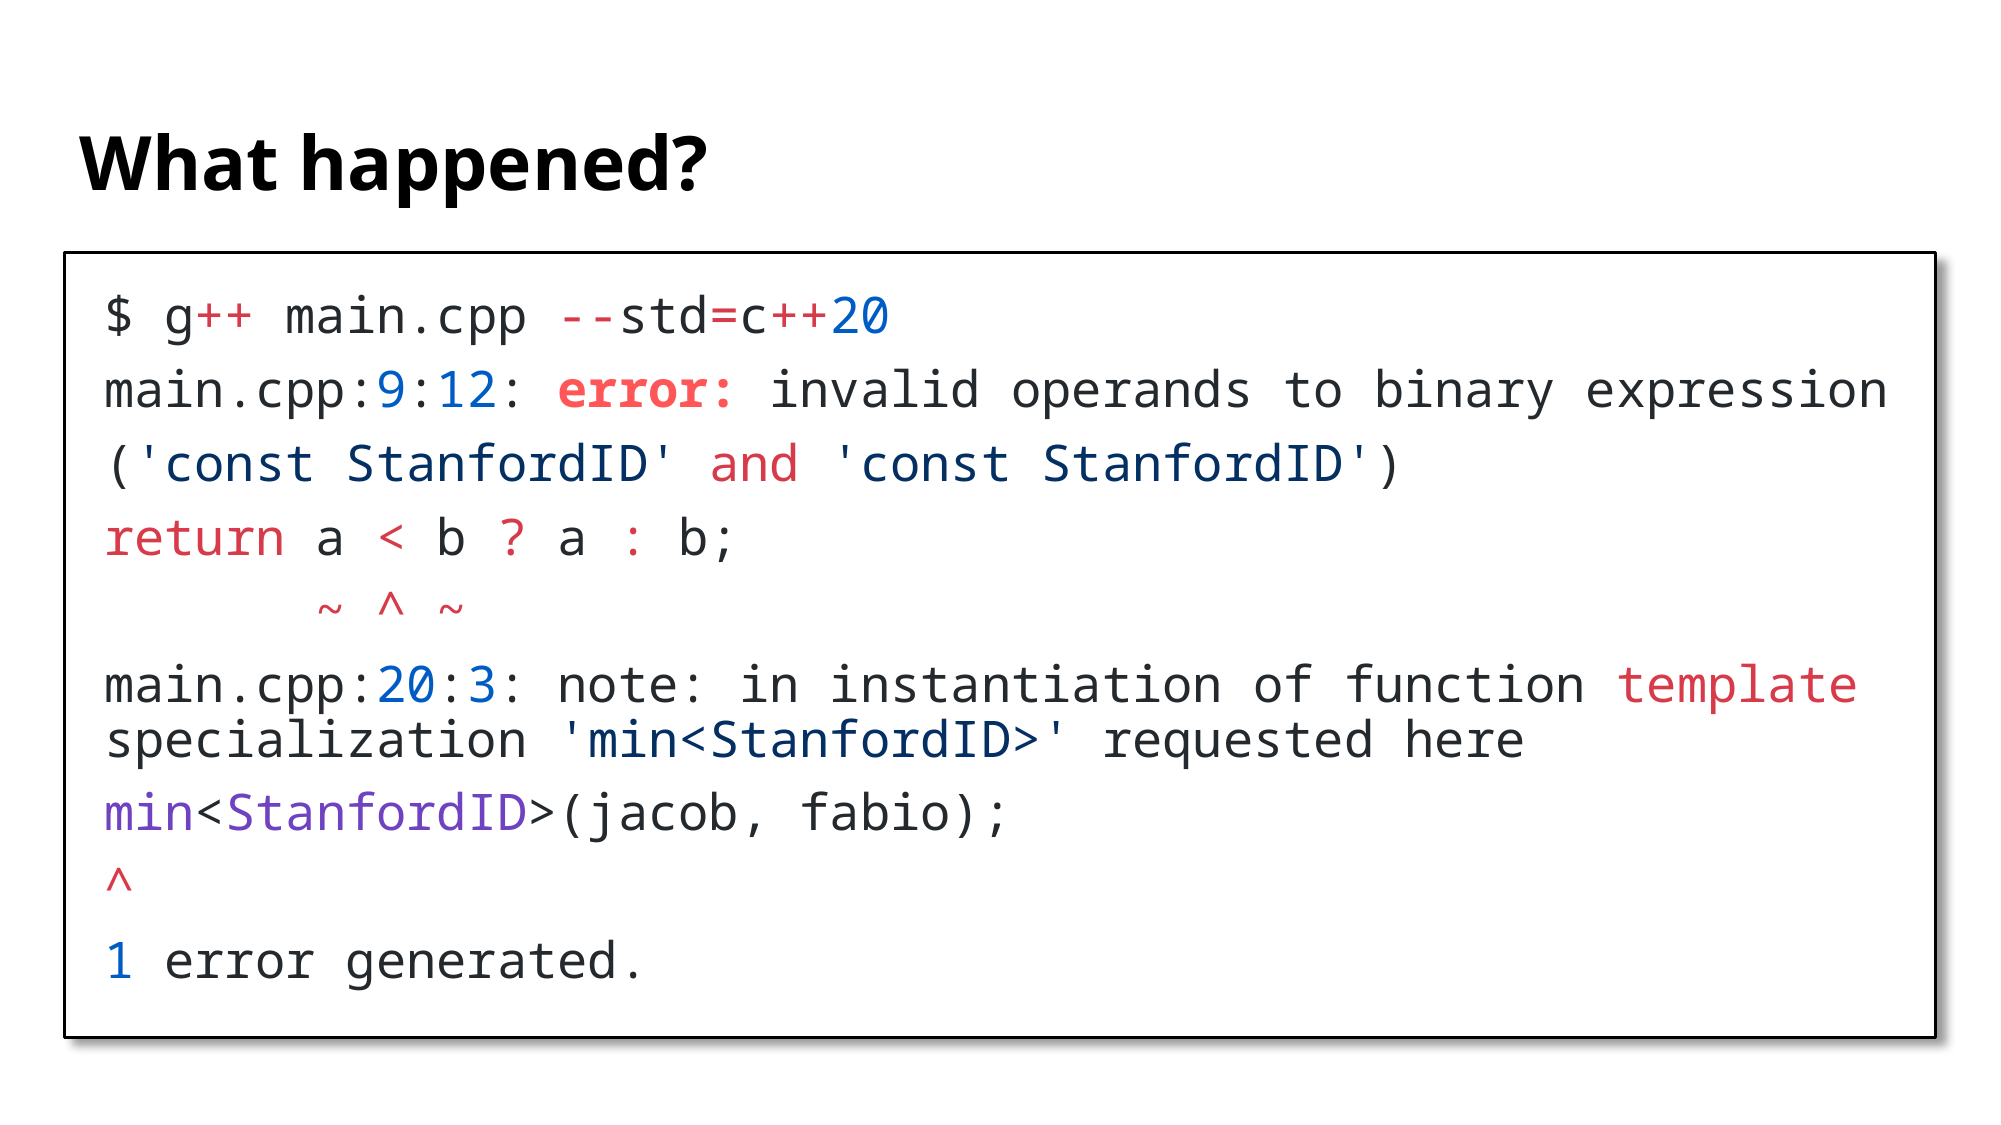

# What happened?
$ g++ main.cpp --std=c++20
main.cpp:9:12: error: invalid operands to binary expression
('const StanfordID' and 'const StanfordID')
return a < b ? a : b;
       ~ ^ ~
main.cpp:20:3: note: in instantiation of function template specialization 'min<StanfordID>' requested here
min<StanfordID>(jacob, fabio);
^
1 error generated.